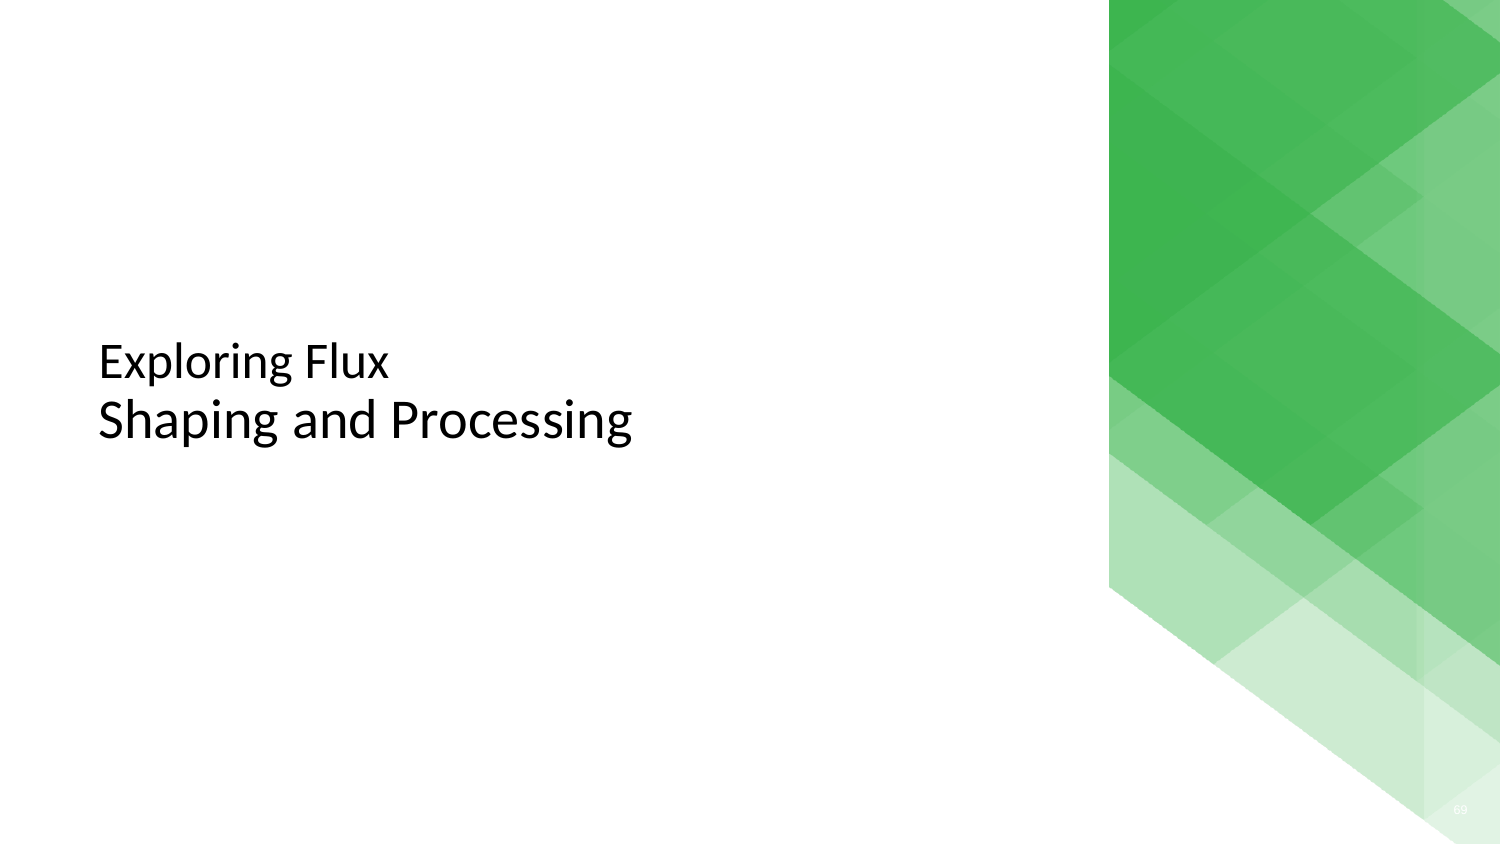

# Exploring Flux Shaping and Processing
69